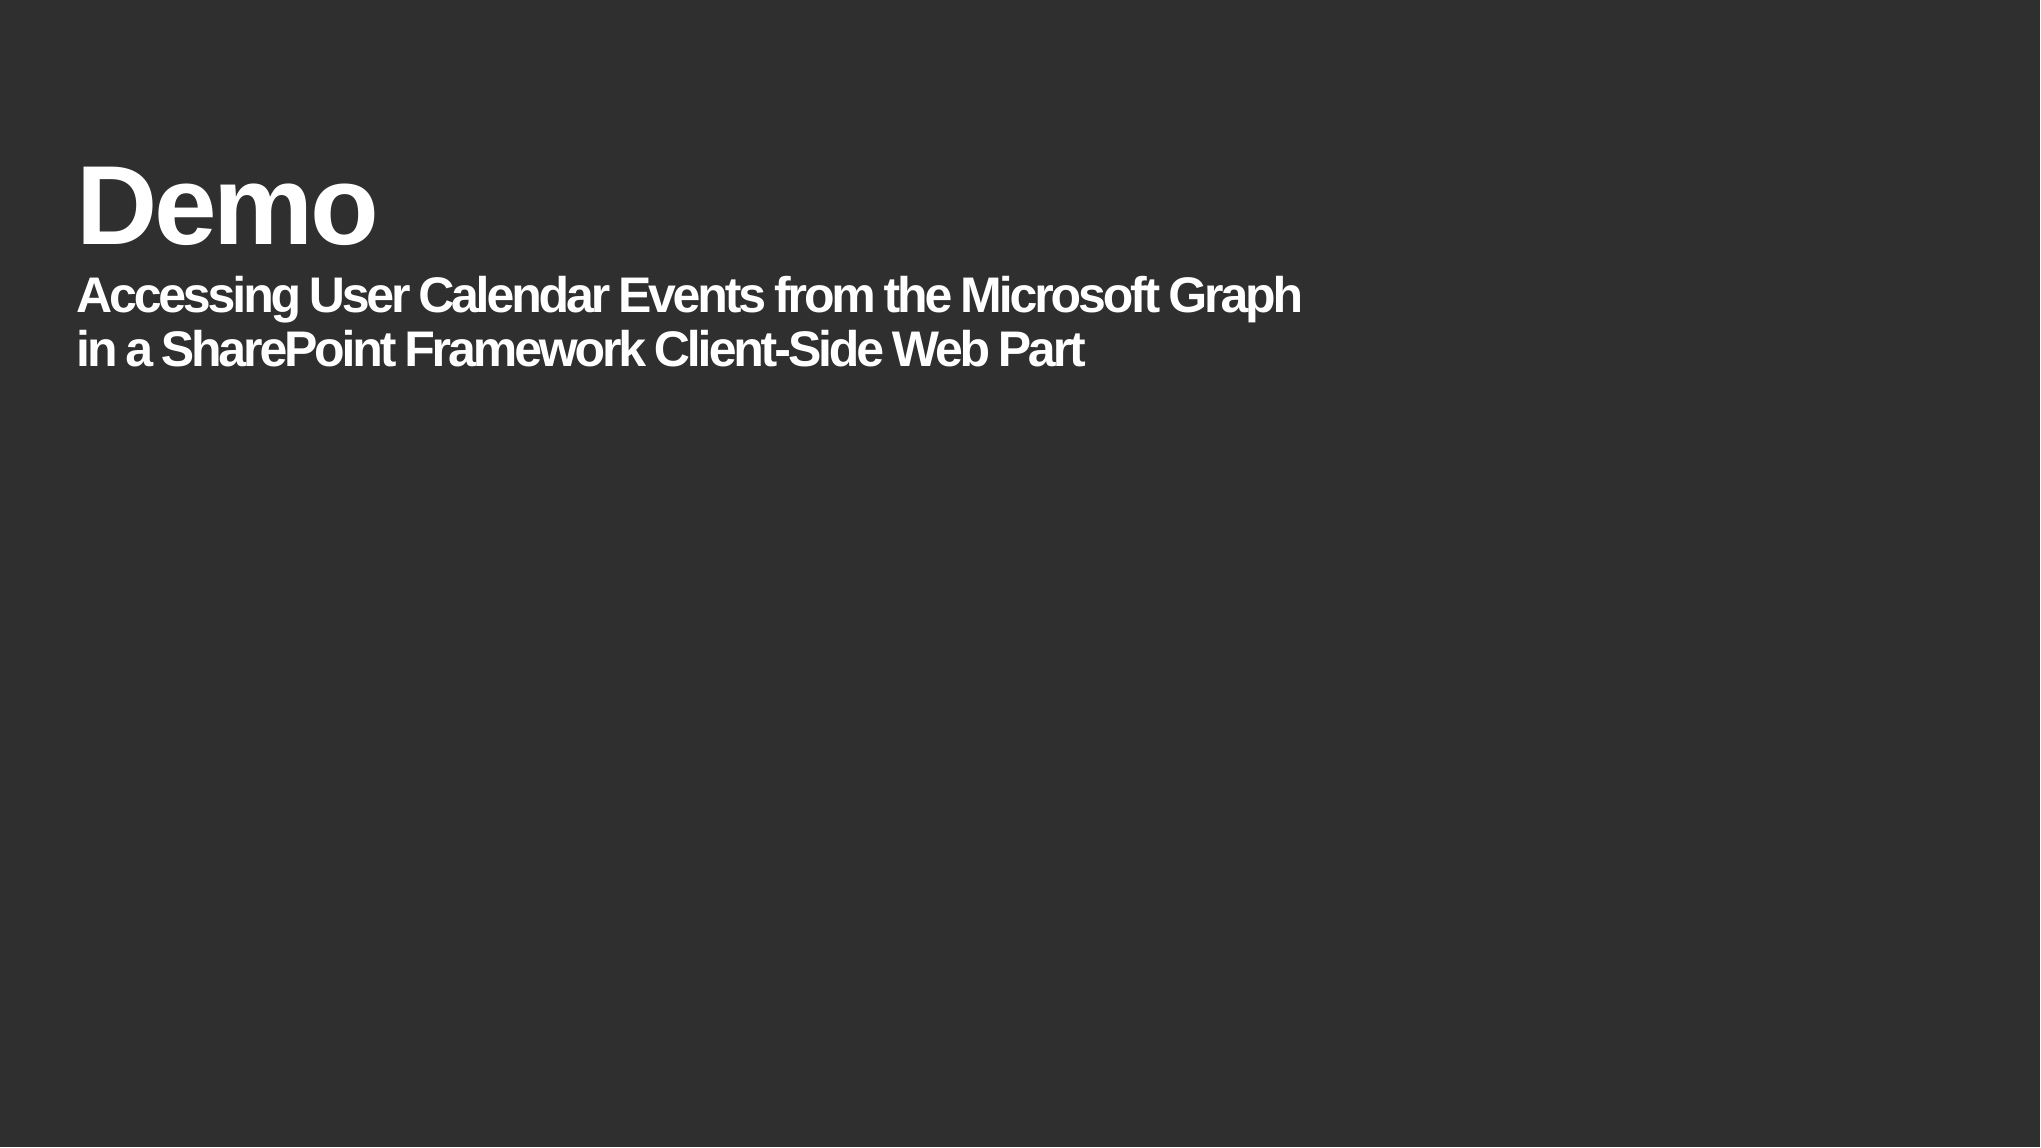

# Demo Accessing User Calendar Events from the Microsoft Graph in a SharePoint Framework Client-Side Web Part